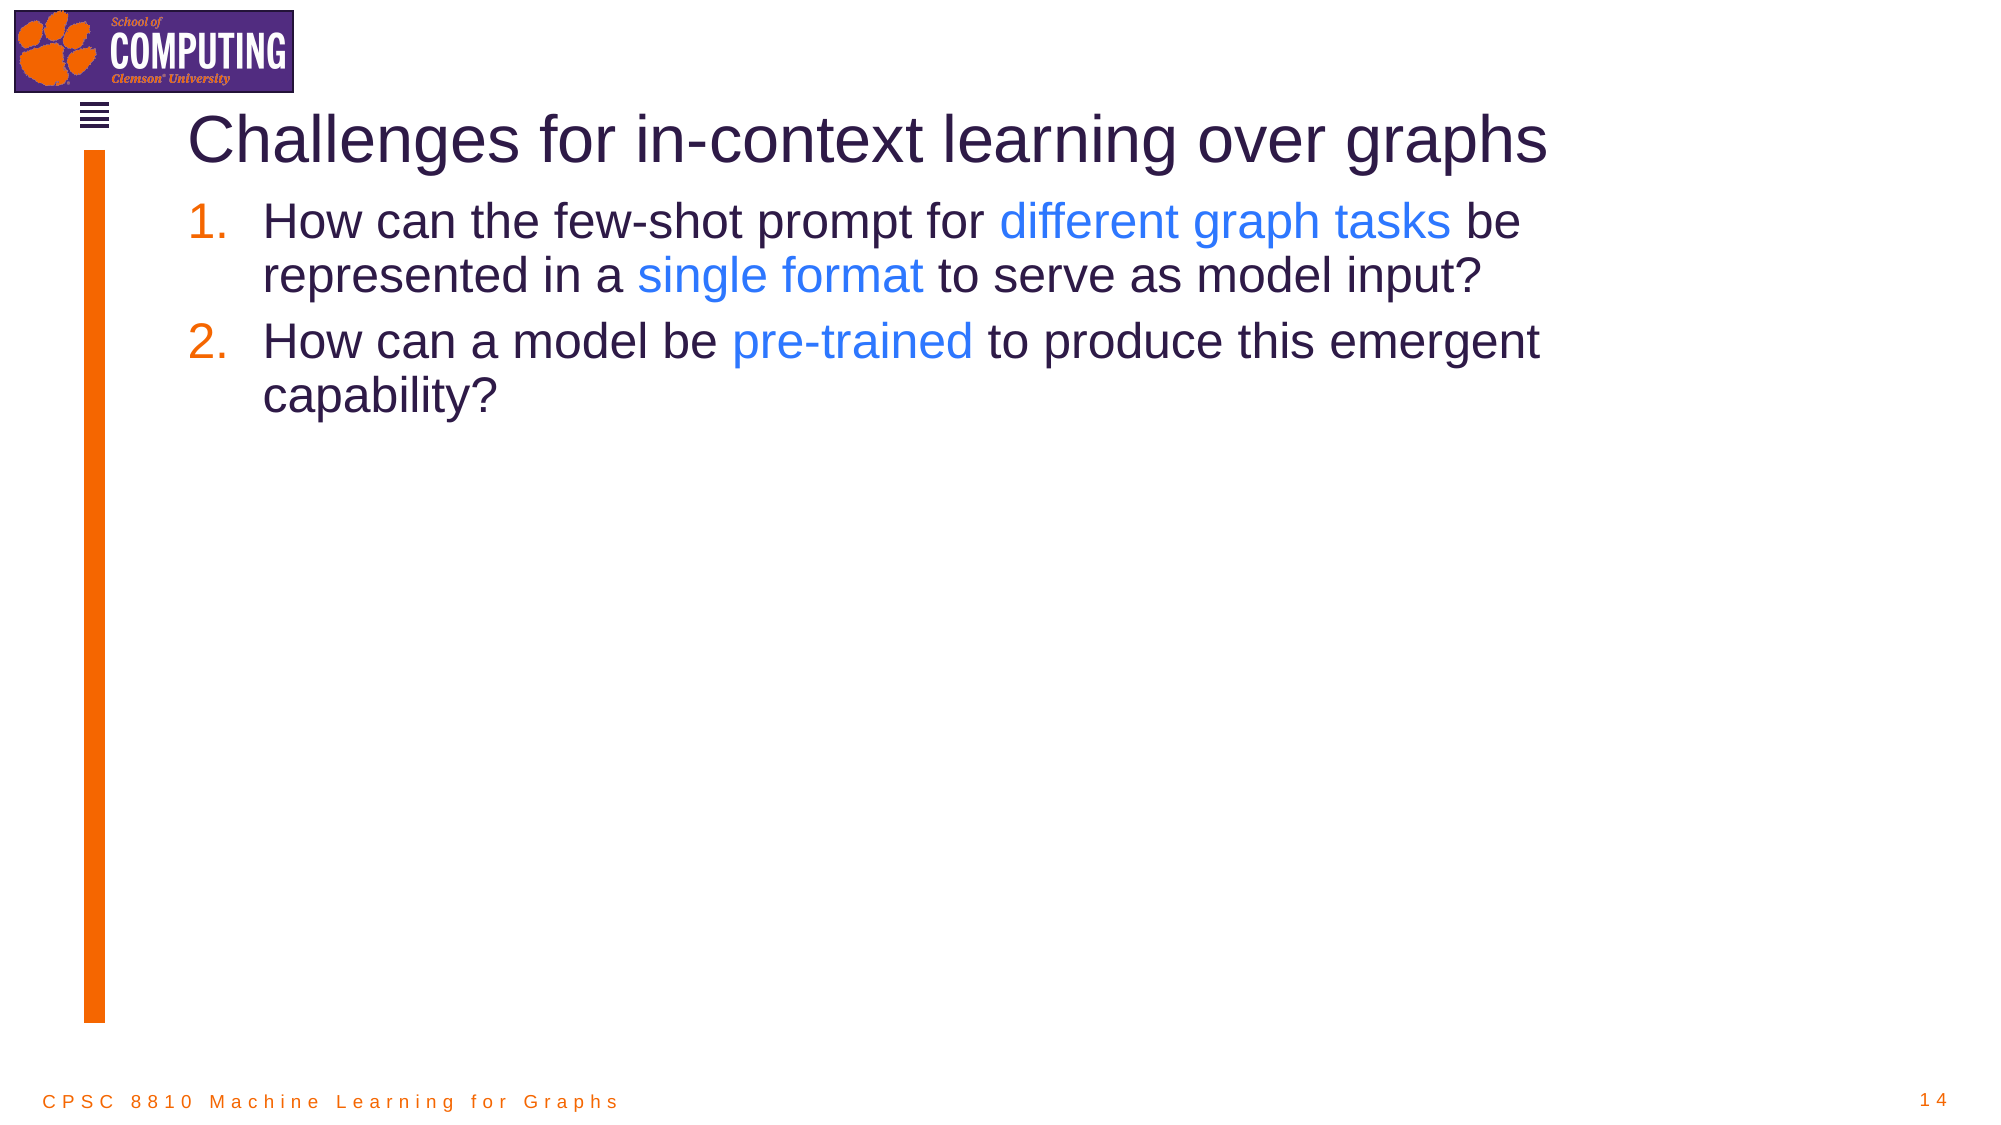

# Challenges for in-context learning over graphs
How can the few-shot prompt for different graph tasks be represented in a single format to serve as model input?
How can a model be pre-trained to produce this emergent capability?